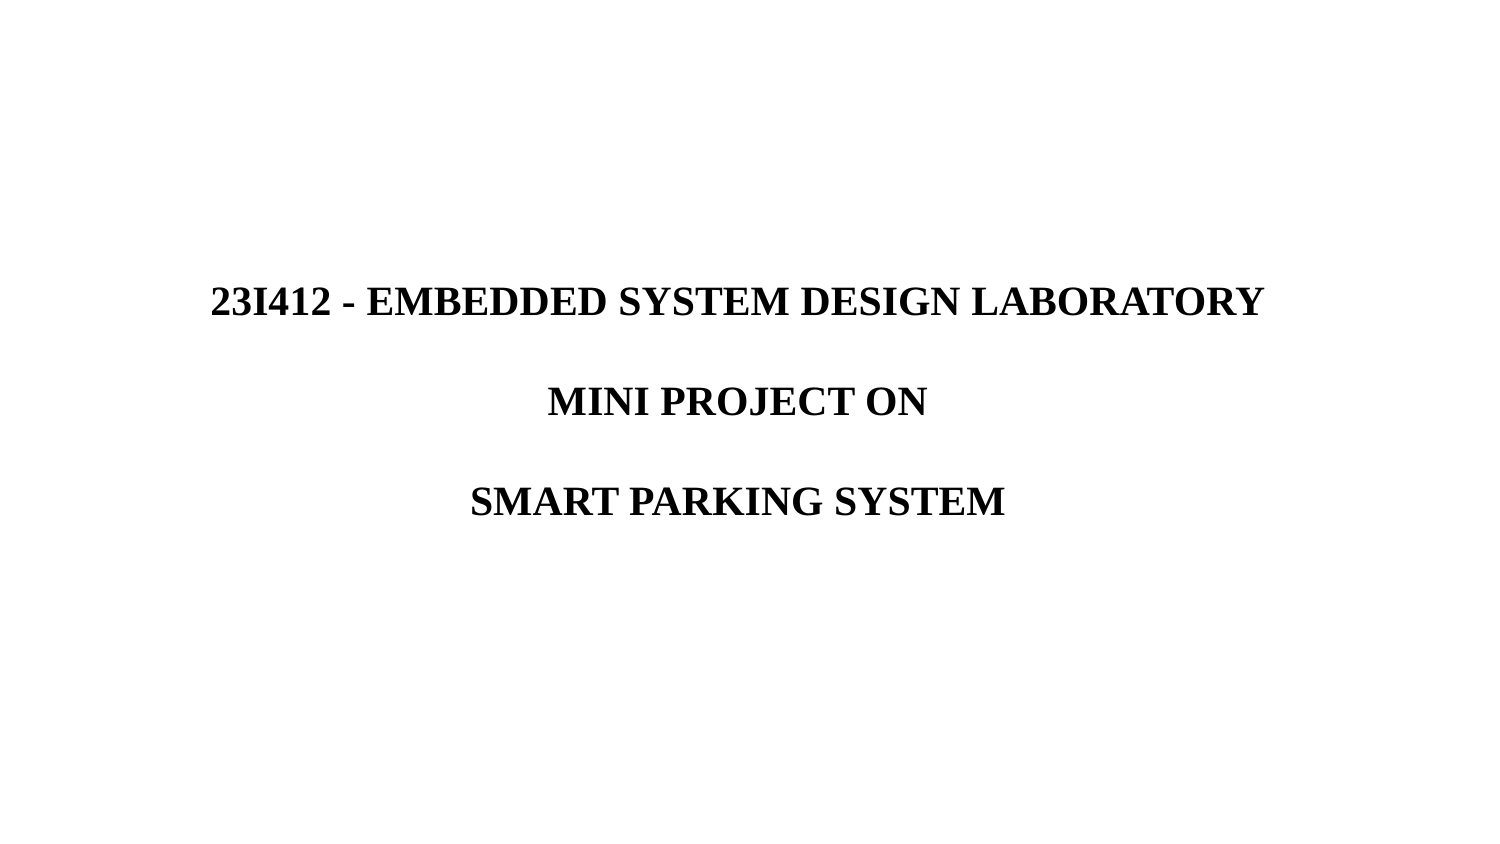

23I412 - EMBEDDED SYSTEM DESIGN LABORATORY

MINI PROJECT ON

SMART PARKING SYSTEM